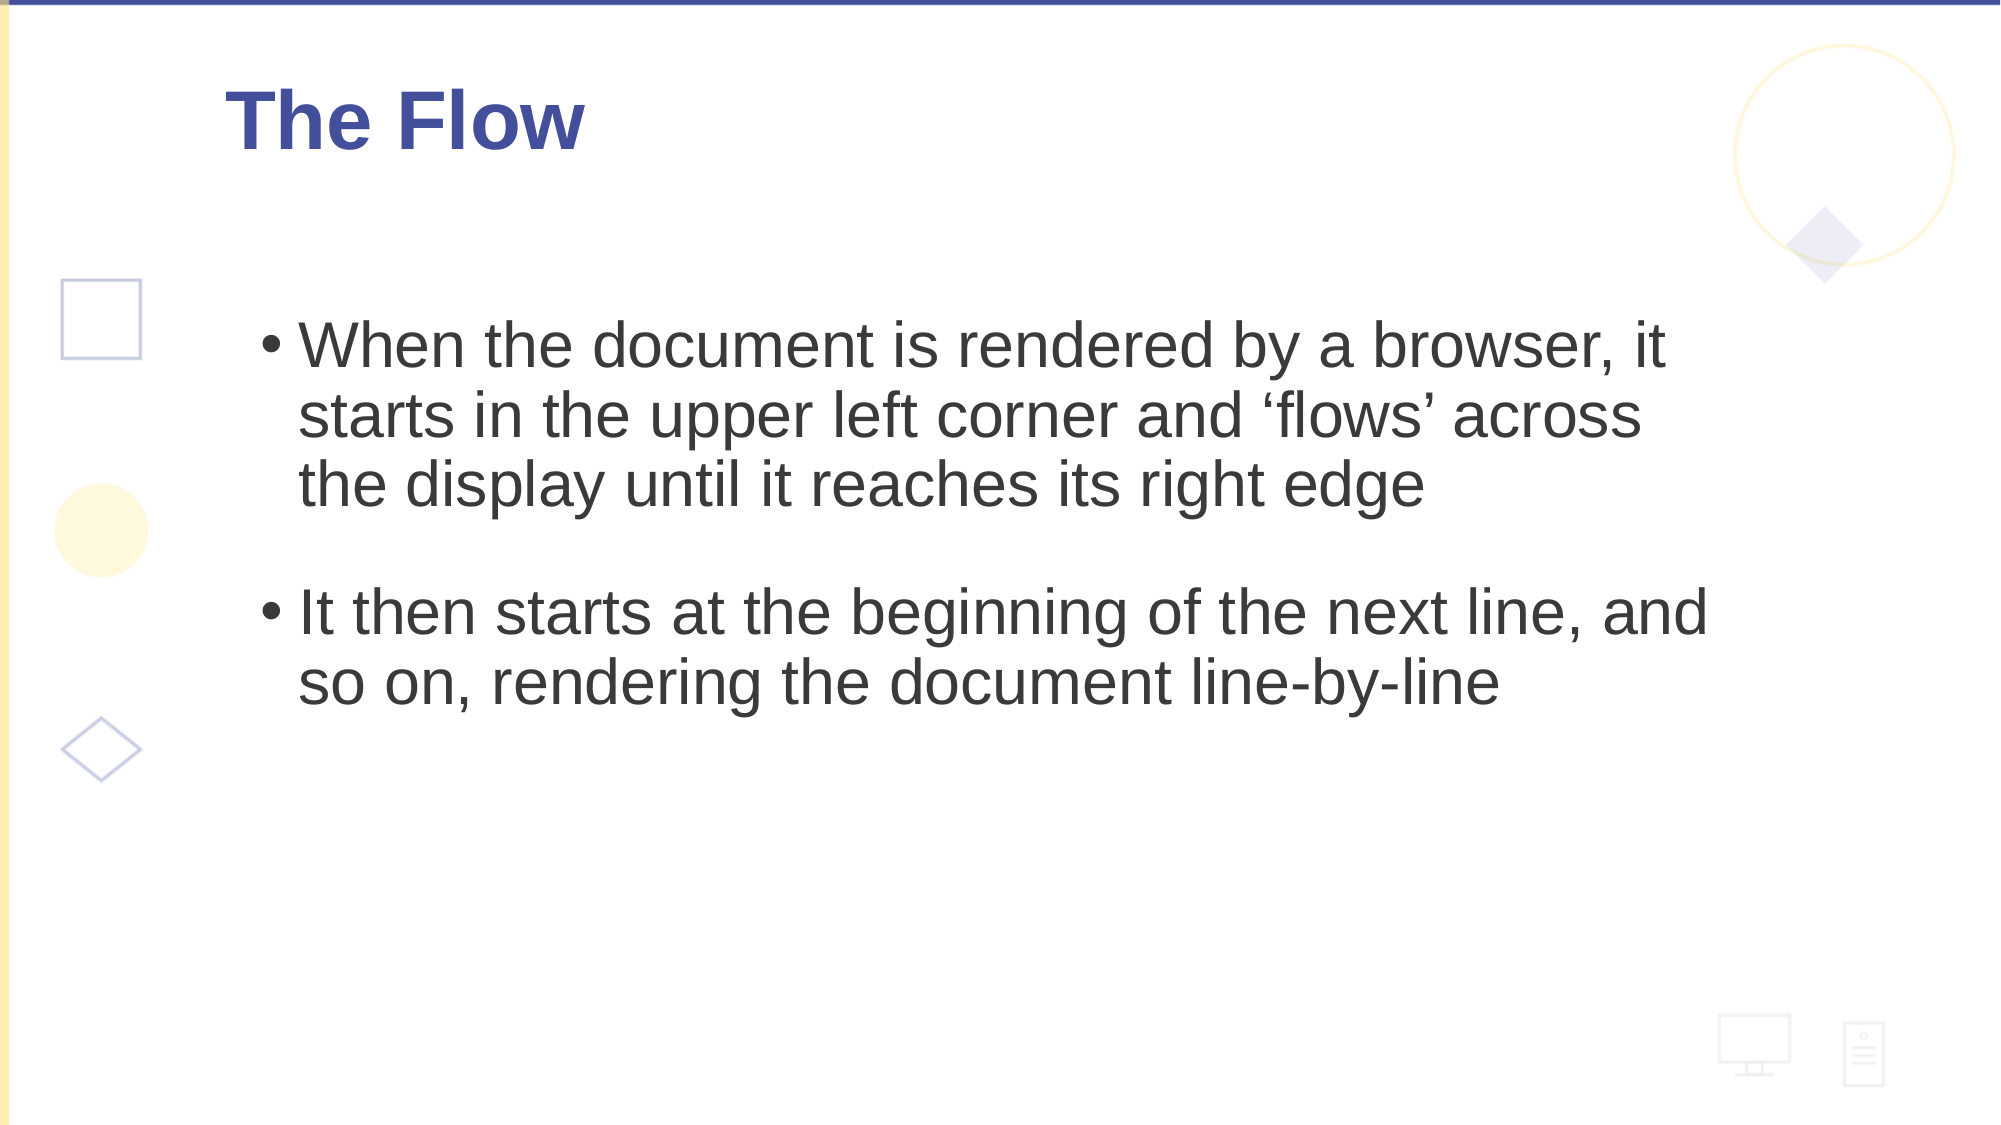

# The Flow
When the document is rendered by a browser, it starts in the upper left corner and ‘flows’ across the display until it reaches its right edge
It then starts at the beginning of the next line, and so on, rendering the document line-by-line